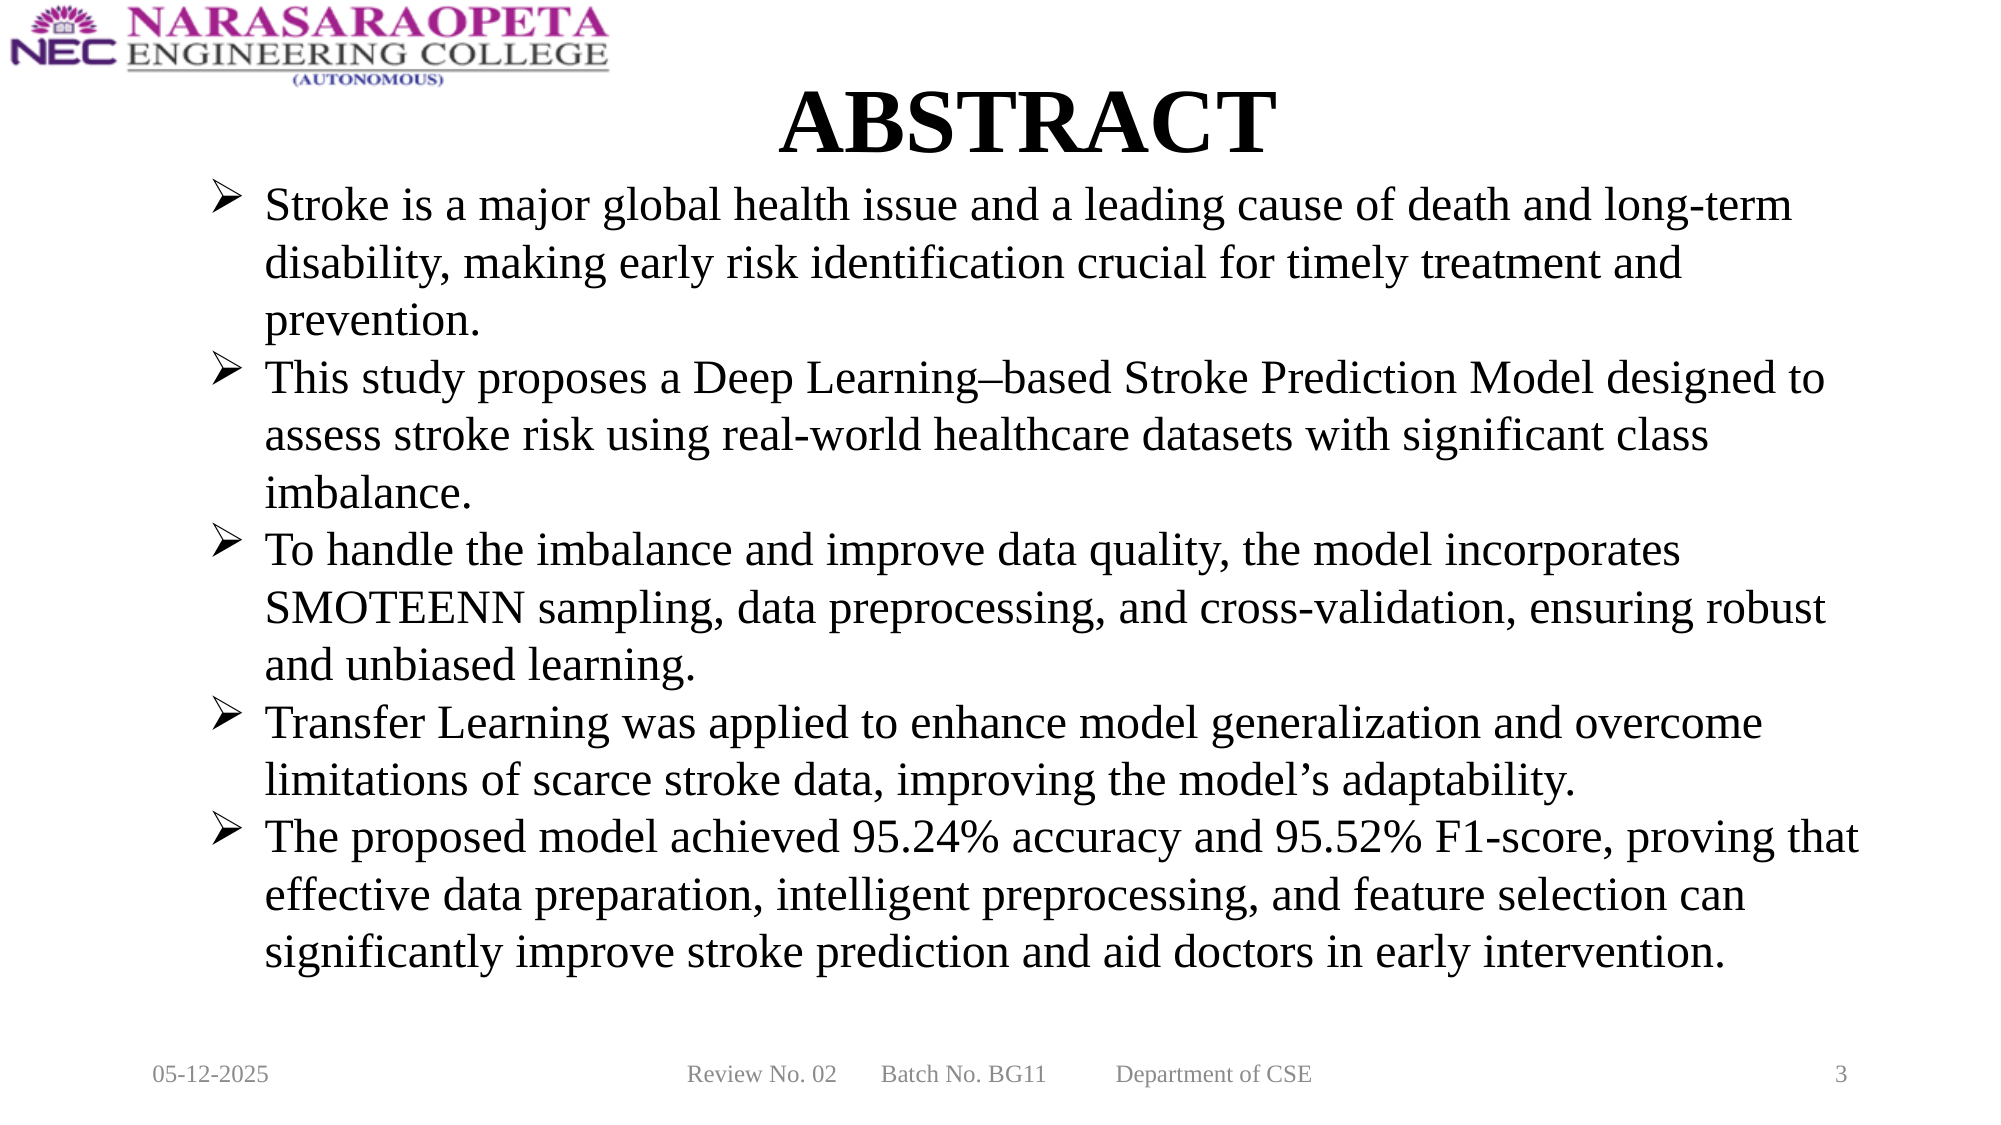

# ABSTRACT
Stroke is a major global health issue and a leading cause of death and long-term disability, making early risk identification crucial for timely treatment and prevention.
This study proposes a Deep Learning–based Stroke Prediction Model designed to assess stroke risk using real-world healthcare datasets with significant class imbalance.
To handle the imbalance and improve data quality, the model incorporates SMOTEENN sampling, data preprocessing, and cross-validation, ensuring robust and unbiased learning.
Transfer Learning was applied to enhance model generalization and overcome limitations of scarce stroke data, improving the model’s adaptability.
The proposed model achieved 95.24% accuracy and 95.52% F1-score, proving that effective data preparation, intelligent preprocessing, and feature selection can significantly improve stroke prediction and aid doctors in early intervention.
05-12-2025
Review No. 02       Batch No. BG11           Department of CSE
3